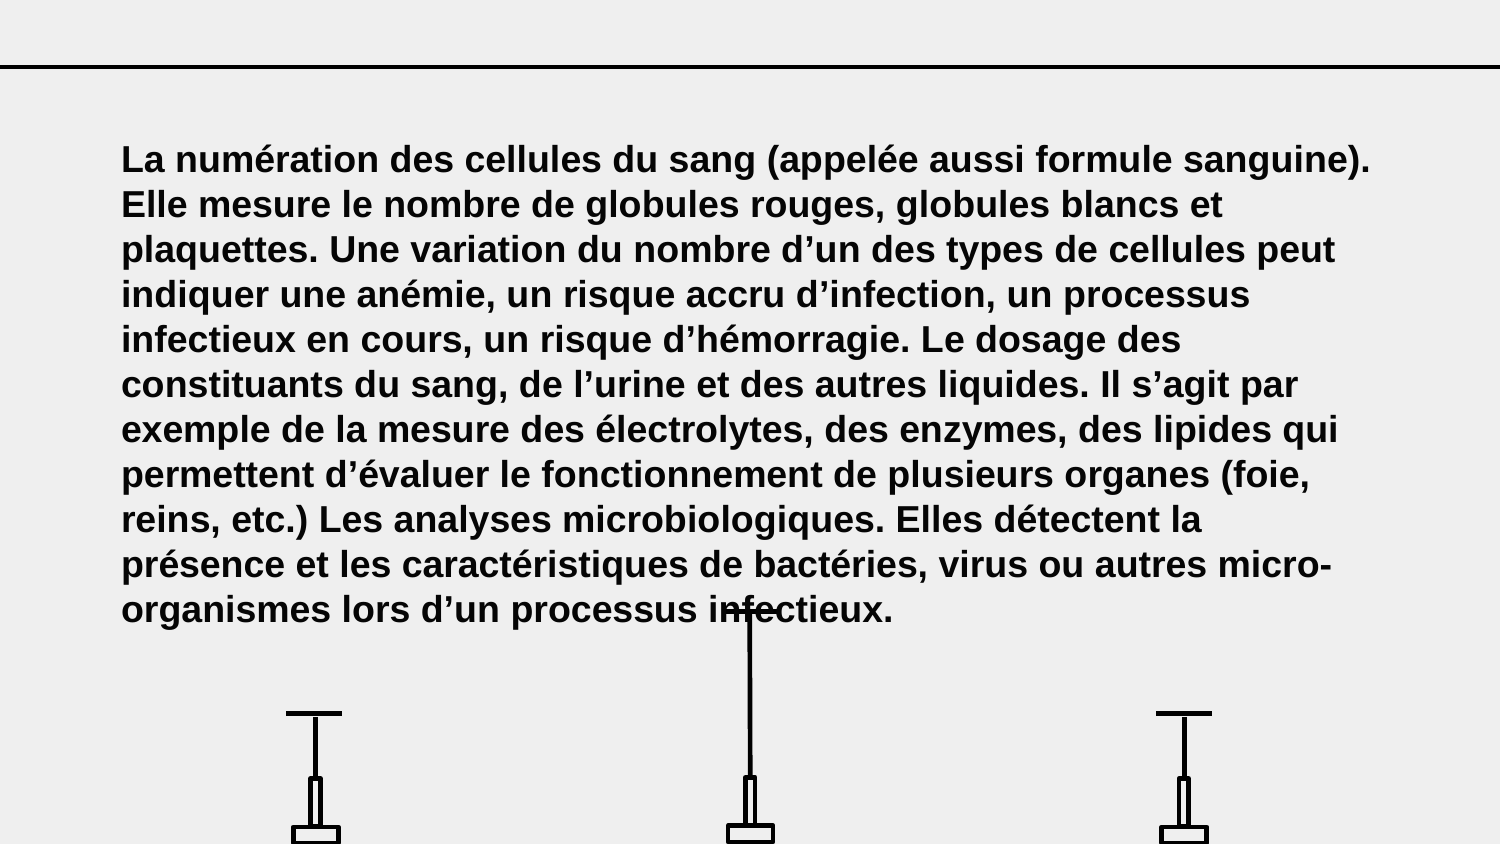

La numération des cellules du sang (appelée aussi formule sanguine). Elle mesure le nombre de globules rouges, globules blancs et plaquettes. Une variation du nombre d’un des types de cellules peut indiquer une anémie, un risque accru d’infection, un processus infectieux en cours, un risque d’hémorragie. Le dosage des constituants du sang, de l’urine et des autres liquides. Il s’agit par exemple de la mesure des électrolytes, des enzymes, des lipides qui permettent d’évaluer le fonctionnement de plusieurs organes (foie, reins, etc.) Les analyses microbiologiques. Elles détectent la présence et les caractéristiques de bactéries, virus ou autres micro-organismes lors d’un processus infectieux.